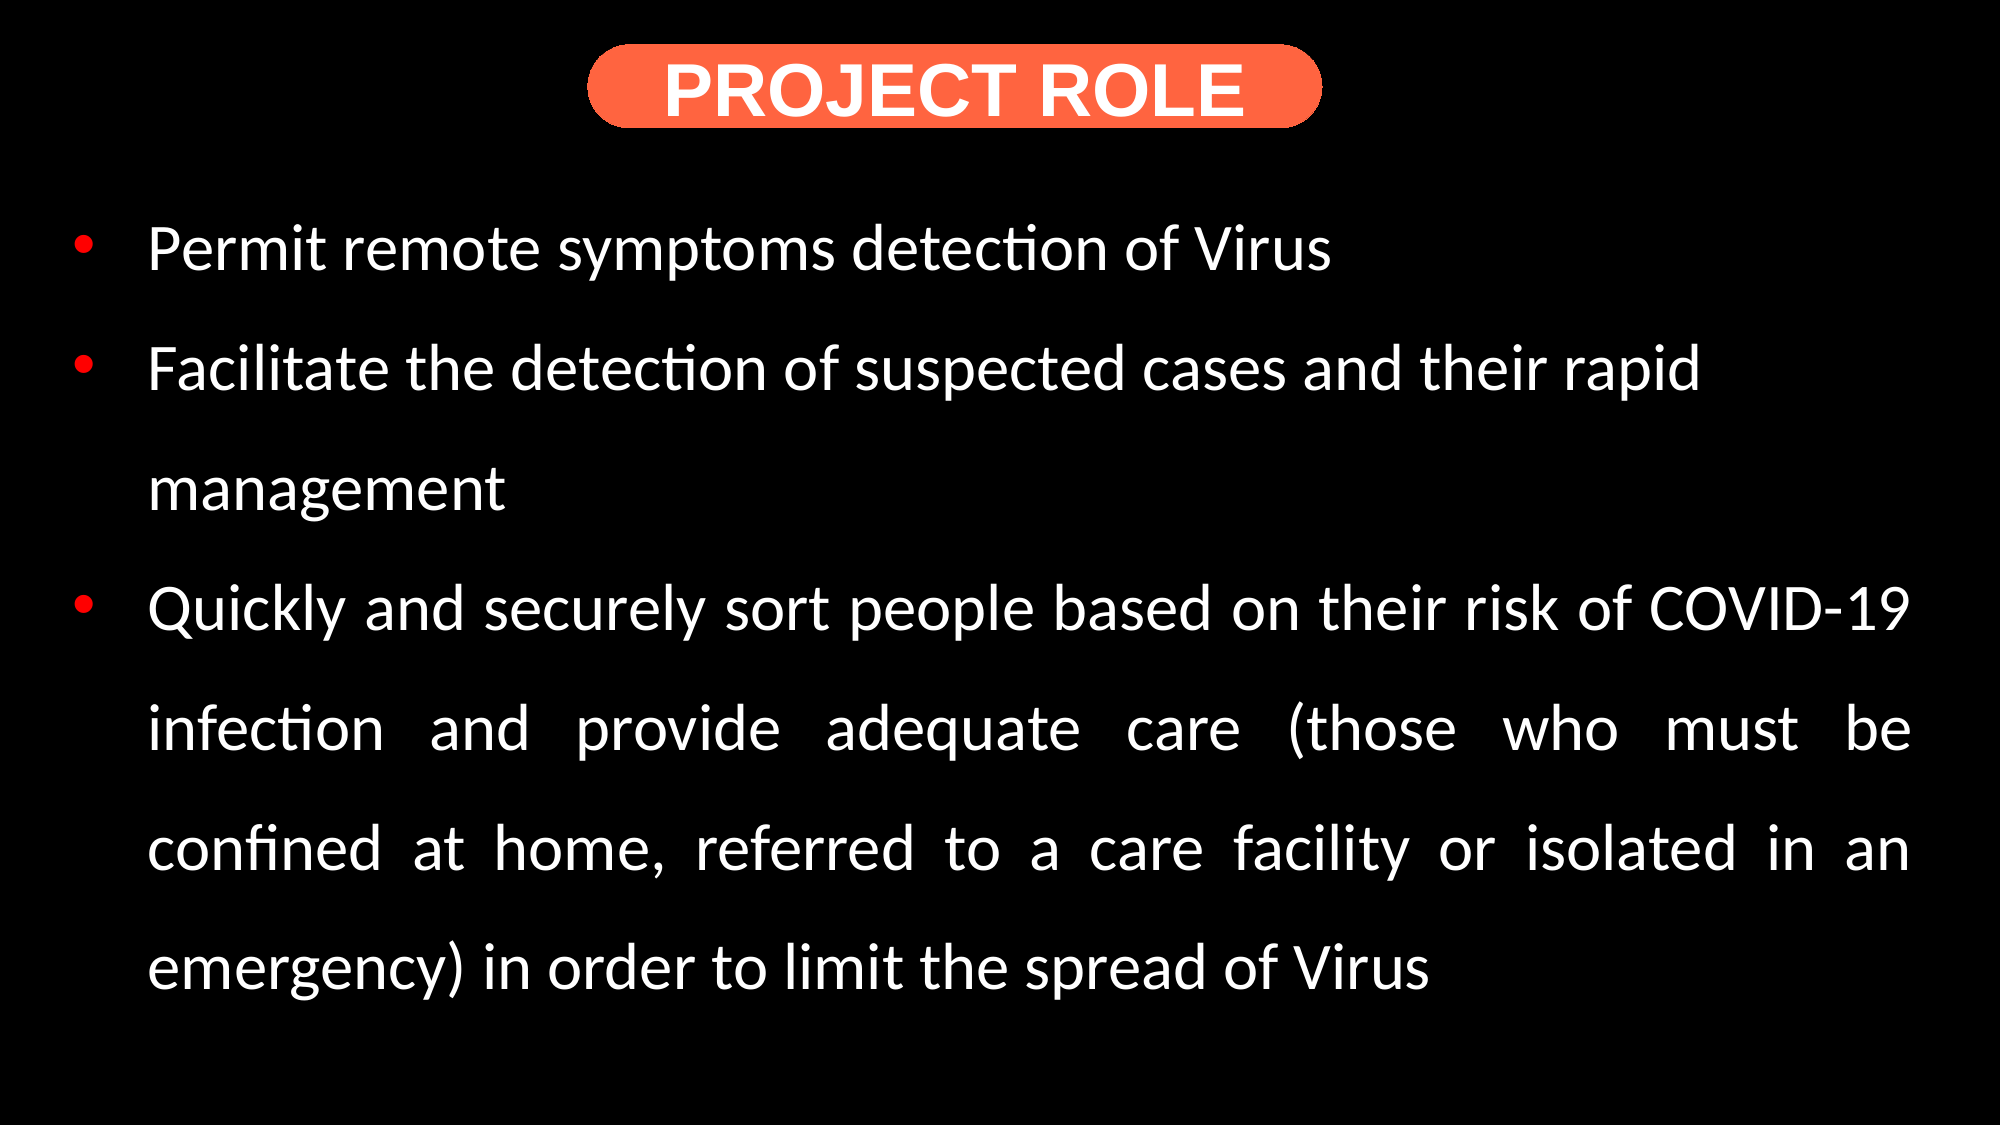

PROJECT ROLE

Permit remote symptoms detection of Virus
Facilitate the detection of suspected cases and their rapid management
Quickly and securely sort people based on their risk of COVID-19 infection and provide adequate care (those who must be confined at home, referred to a care facility or isolated in an emergency) in order to limit the spread of Virus